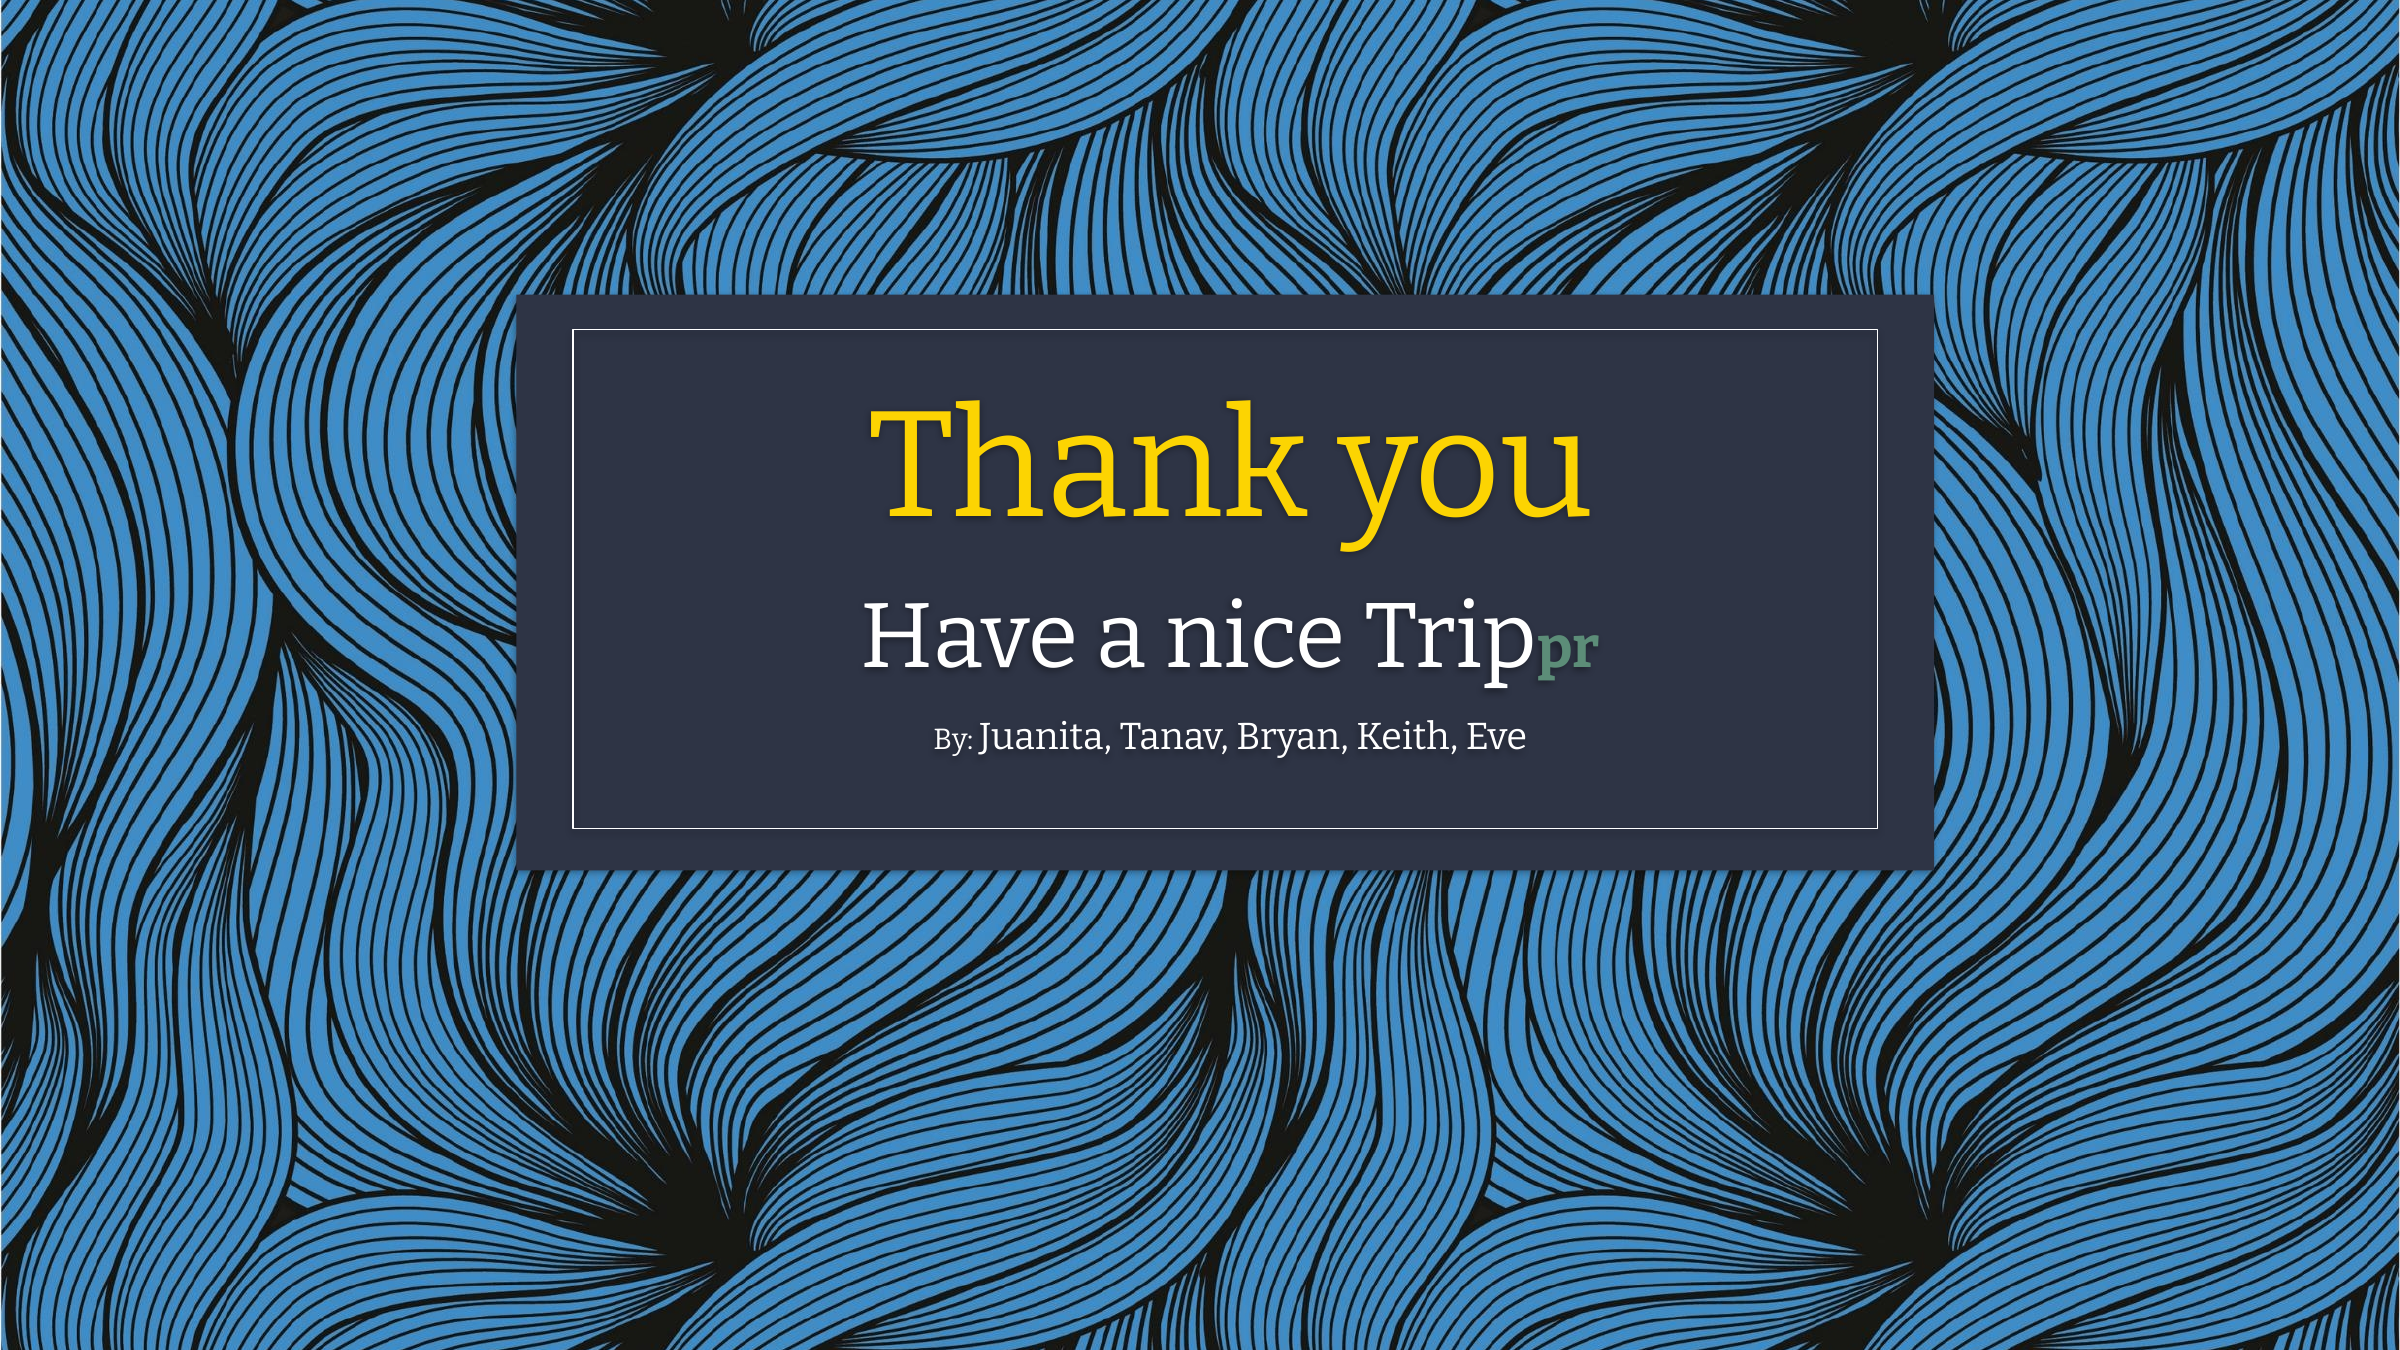

Thank you

Have a nice Trippr

By: Juanita, Tanav, Bryan, Keith, Eve